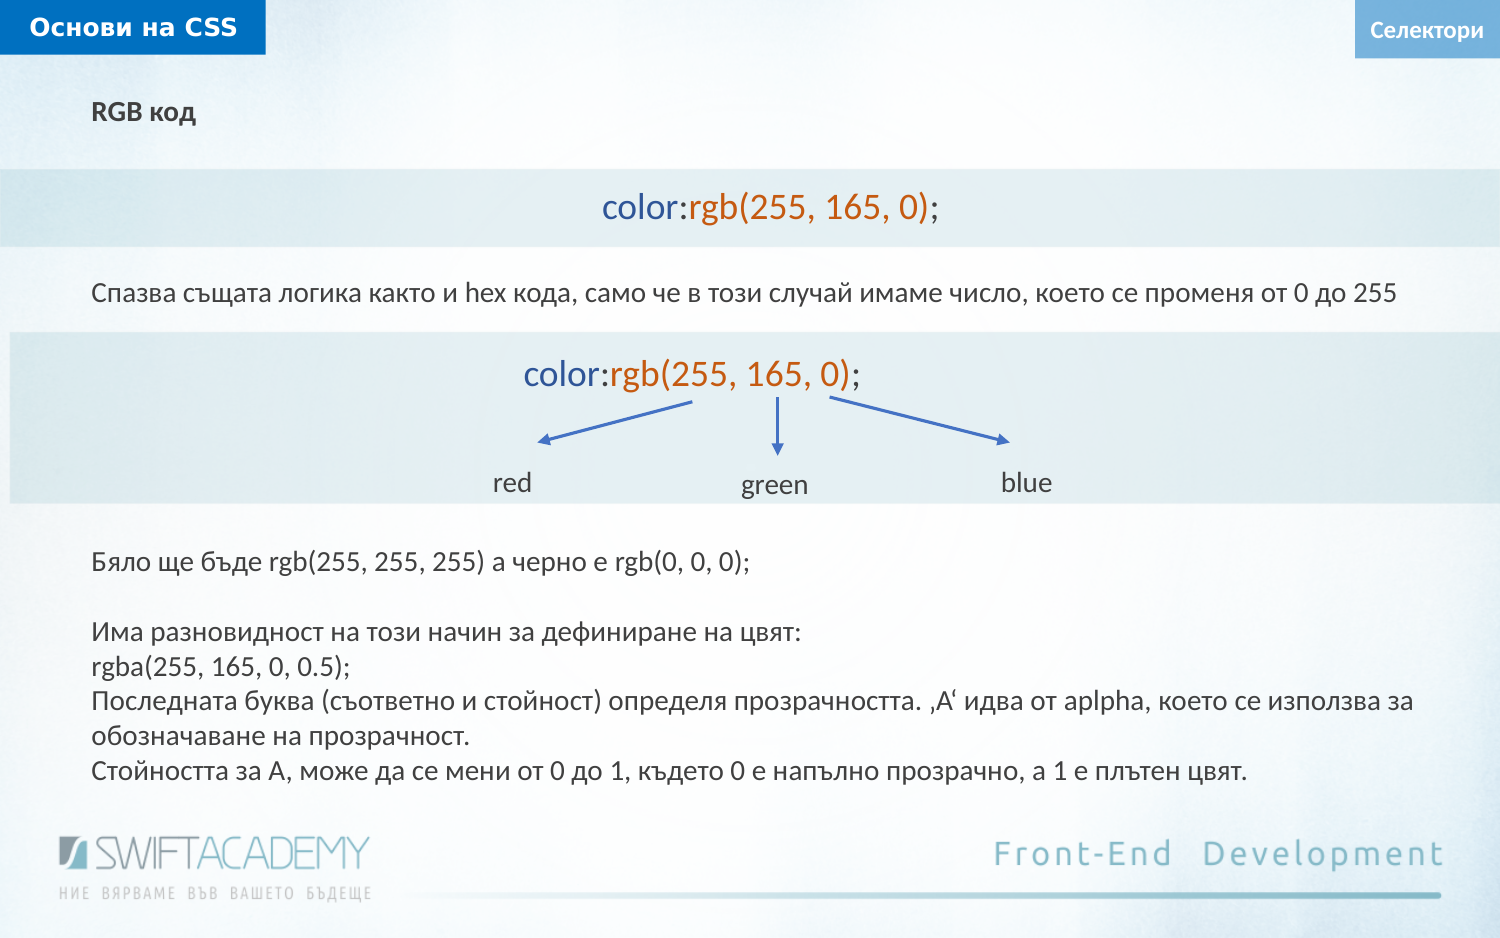

Основи на CSS
Селектори
RGB код

color:rgb(255, 165, 0);
Спазва същата логика както и hex кода, само че в този случай имаме число, което се променя от 0 до 255

color:rgb(255, 165, 0);
red
blue
green
Бяло ще бъде rgb(255, 255, 255) а черно е rgb(0, 0, 0);

Има разновидност на този начин за дефиниране на цвят:
rgba(255, 165, 0, 0.5);
Последната буква (съответно и стойност) определя прозрачността. ‚А‘ идва от aplpha, което се използва за обозначаване на прозрачност.
Стойността за А, може да се мени от 0 до 1, където 0 е напълно прозрачно, а 1 е плътен цвят.